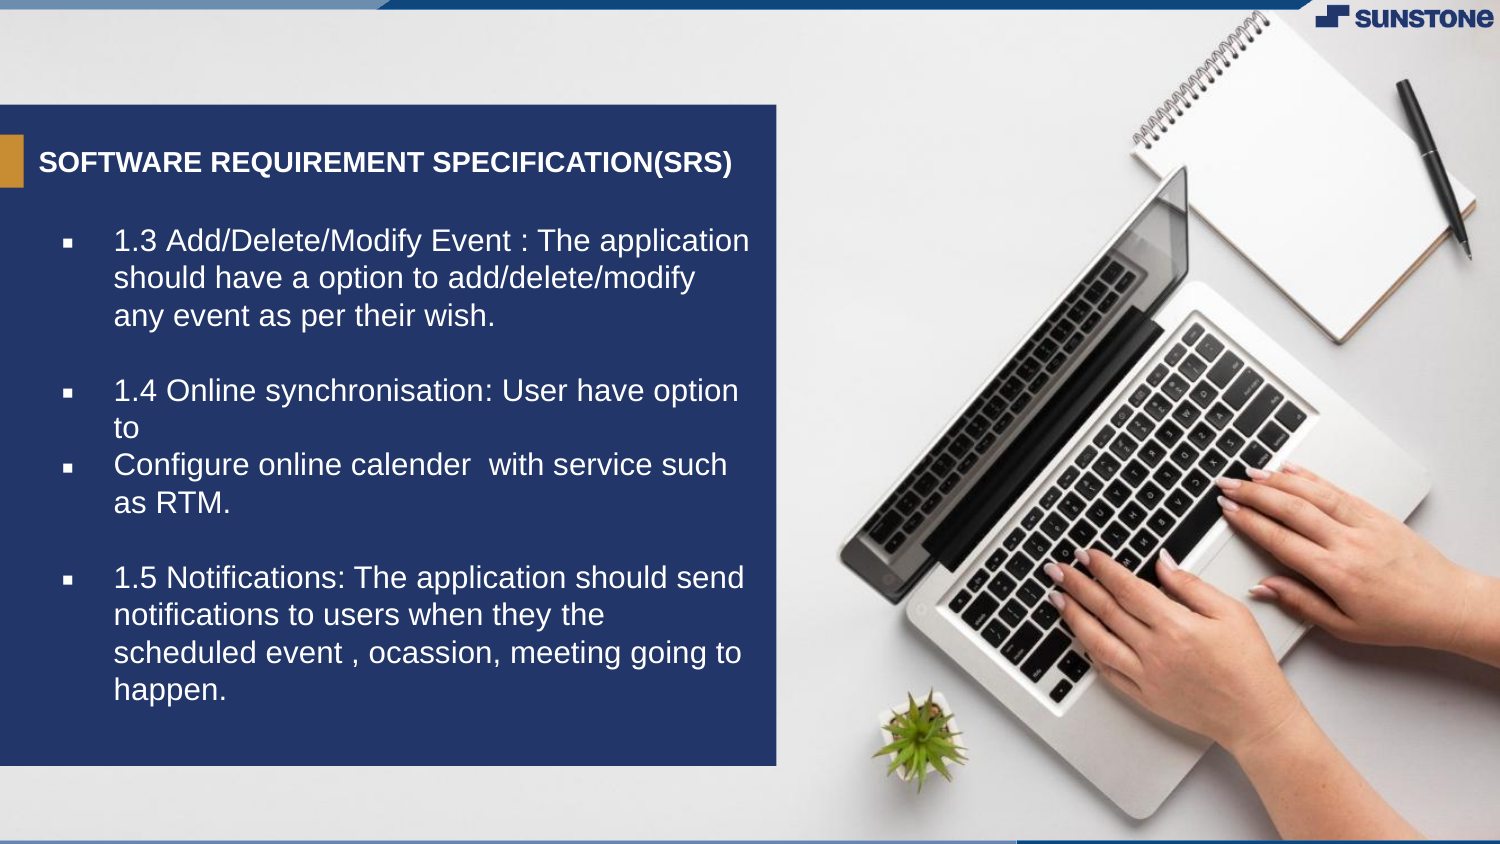

# SOFTWARE REQUIREMENT SPECIFICATION(SRS)
1.3 Add/Delete/Modify Event : The application should have a option to add/delete/modify any event as per their wish.

1.4 Online synchronisation: User have option to
Configure online calender  with service such as RTM.

1.5 Notifications: The application should send notifications to users when they the scheduled event , ocassion, meeting going to happen.